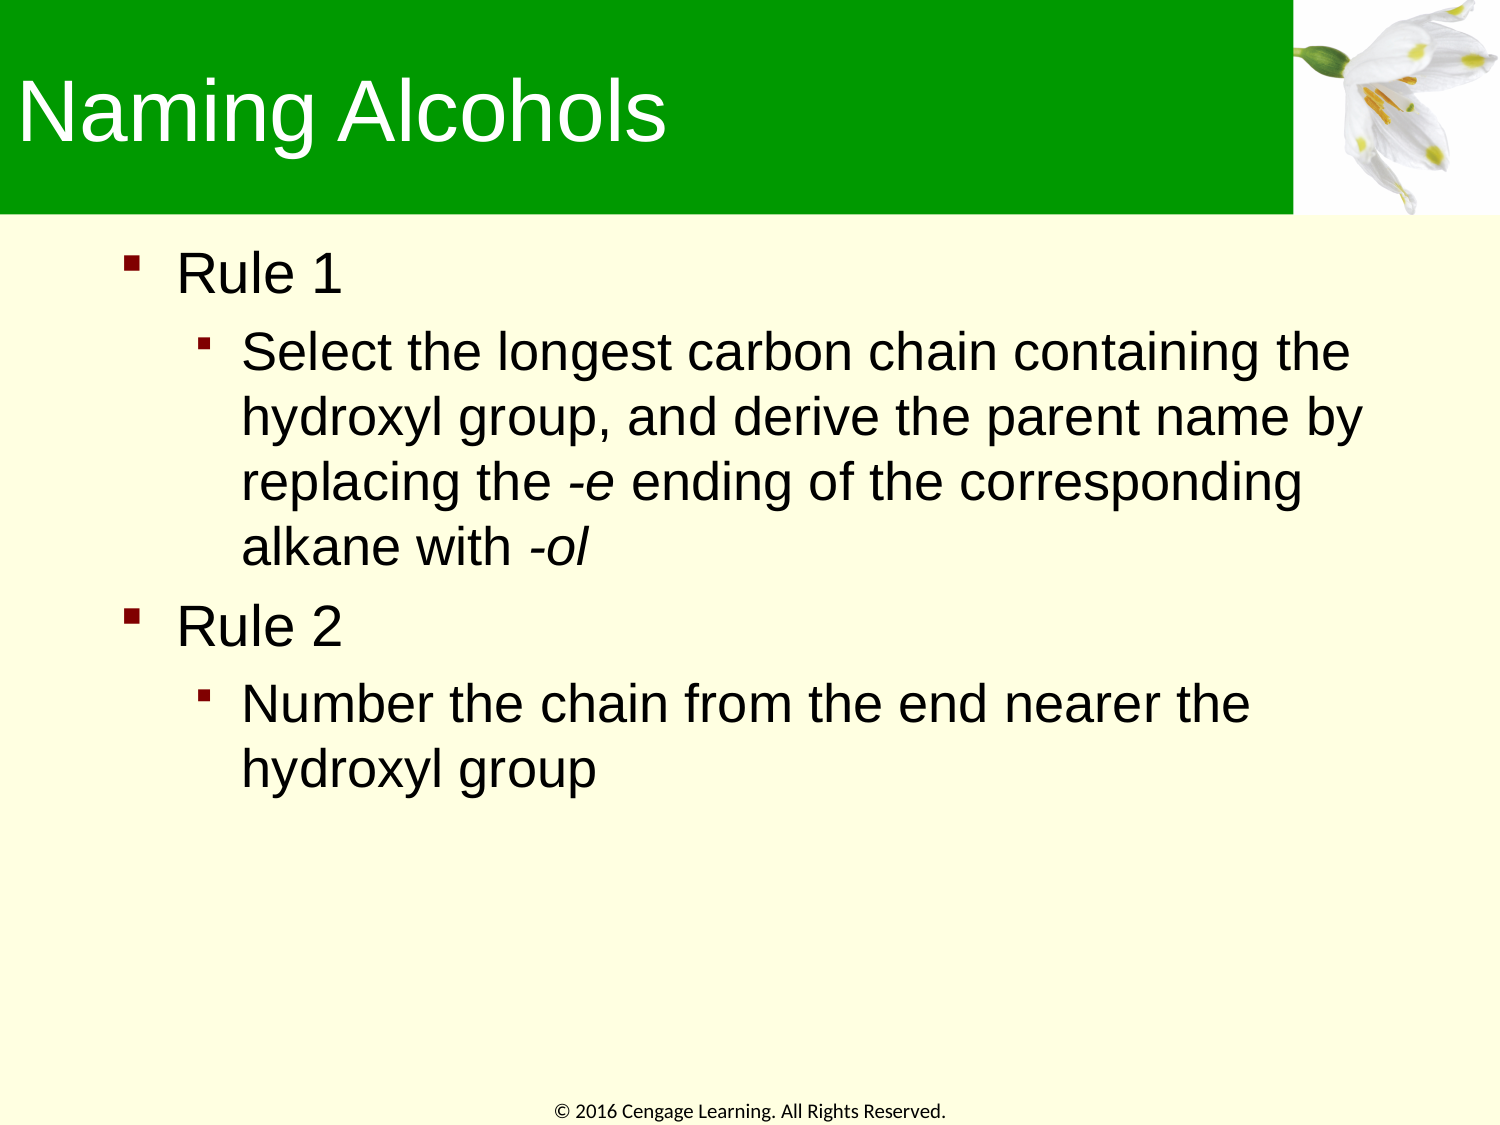

# Naming Alcohols
Rule 1
Select the longest carbon chain containing the hydroxyl group, and derive the parent name by replacing the -e ending of the corresponding alkane with -ol
Rule 2
Number the chain from the end nearer the hydroxyl group